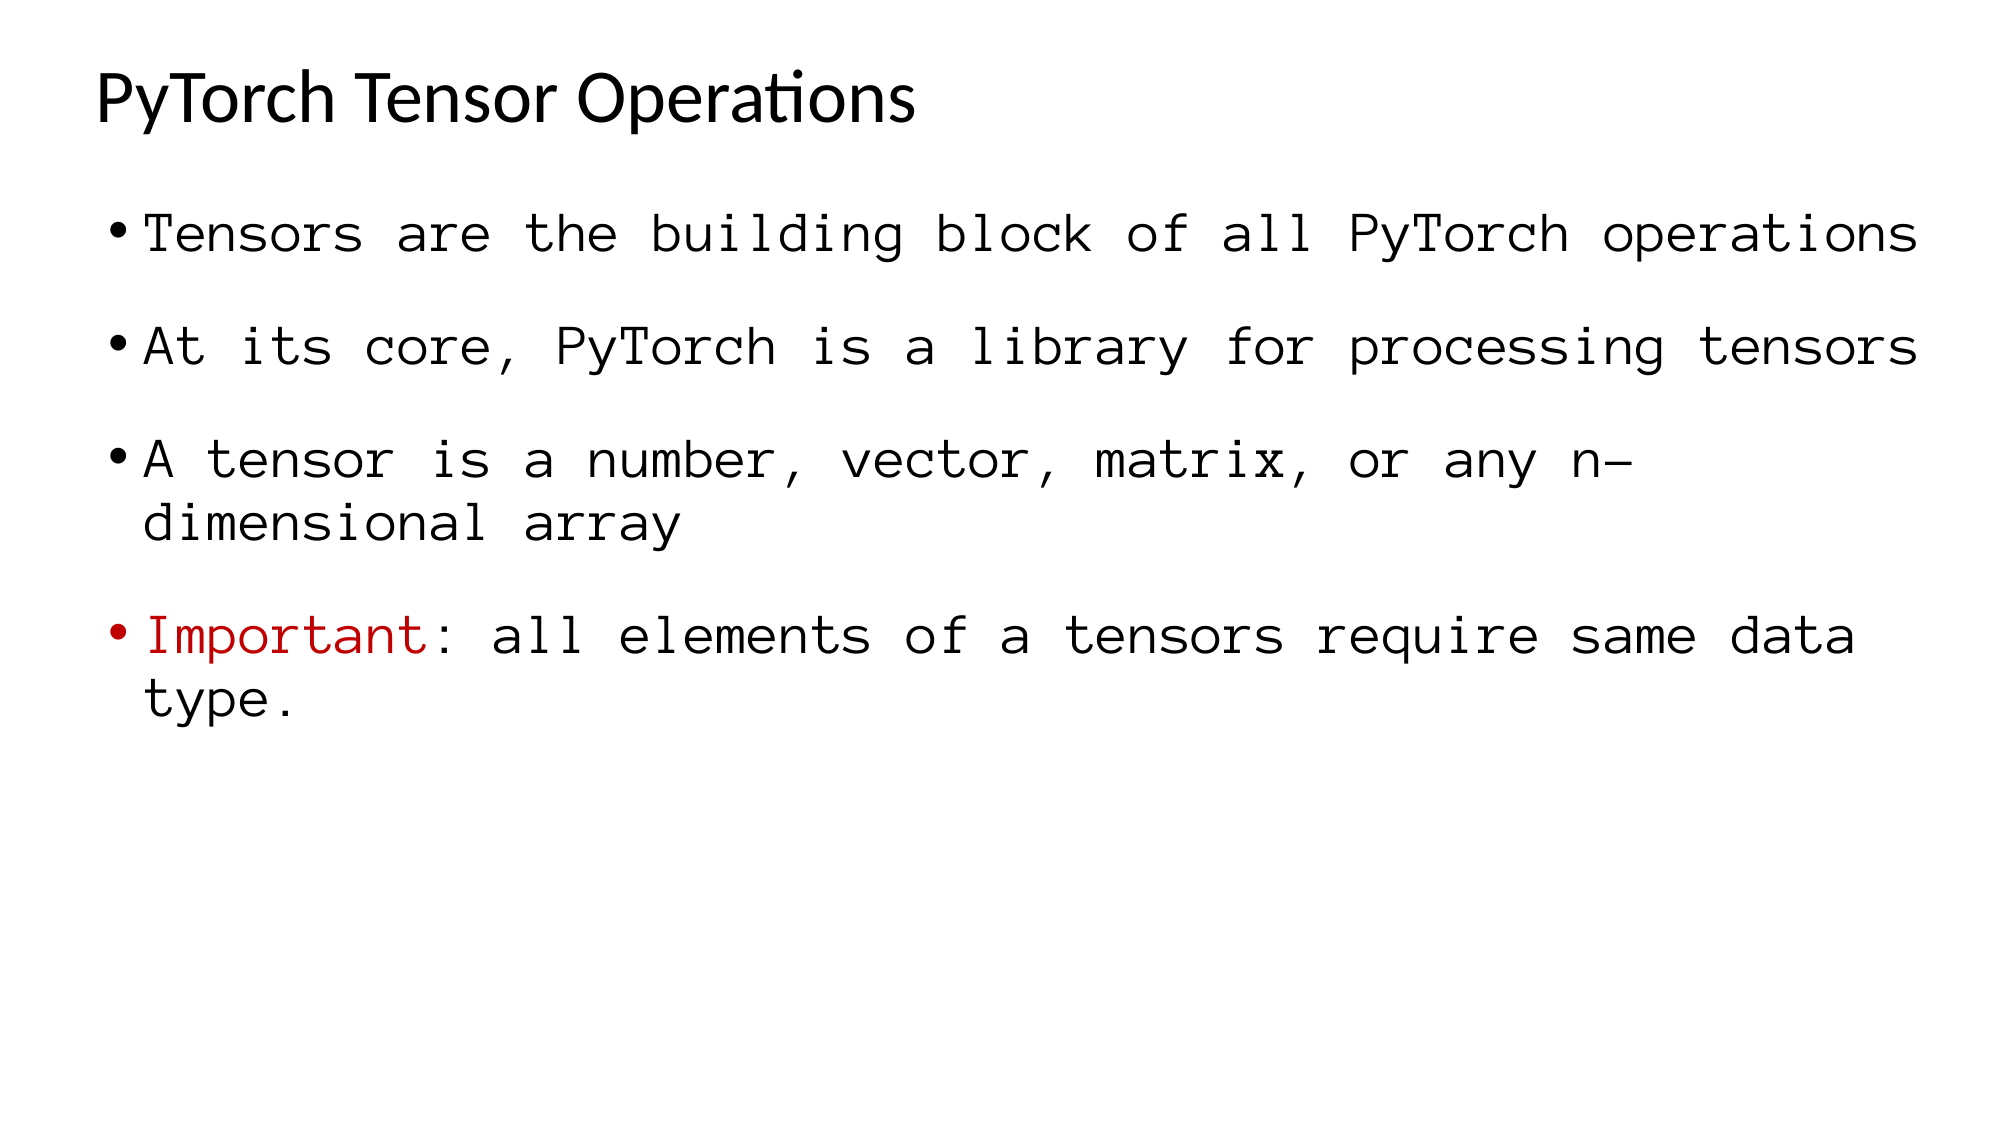

# PyTorch Tensor Operations
Tensors are the building block of all PyTorch operations
At its core, PyTorch is a library for processing tensors
A tensor is a number, vector, matrix, or any n-dimensional array
Important: all elements of a tensors require same data type.